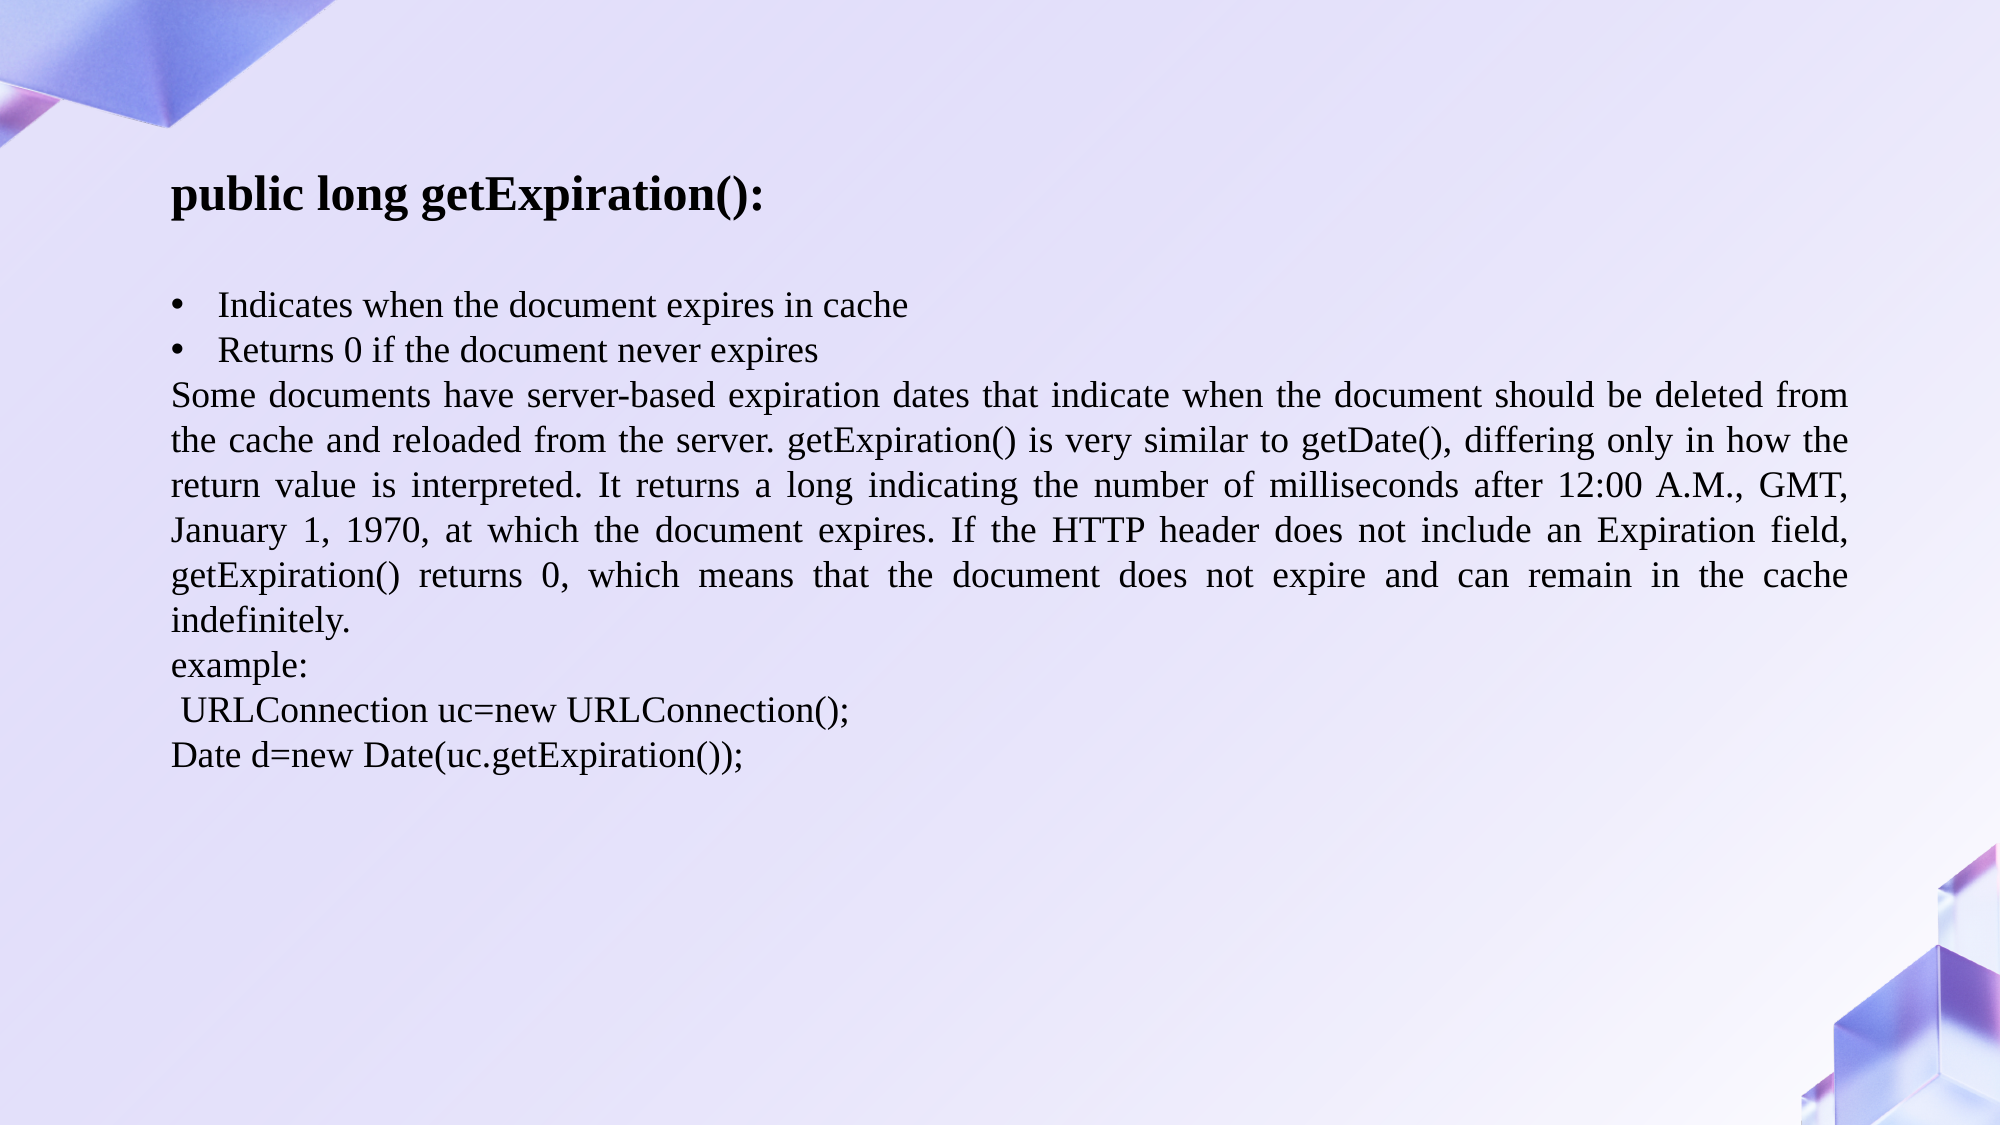

public long getExpiration():

Indicates when the document expires in cache
Returns 0 if the document never expires
Some documents have server-based expiration dates that indicate when the document should be deleted from the cache and reloaded from the server. getExpiration() is very similar to getDate(), differing only in how the return value is interpreted. It returns a long indicating the number of milliseconds after 12:00 A.M., GMT, January 1, 1970, at which the document expires. If the HTTP header does not include an Expiration field, getExpiration() returns 0, which means that the document does not expire and can remain in the cache indefinitely.
example:
 URLConnection uc=new URLConnection();
Date d=new Date(uc.getExpiration());